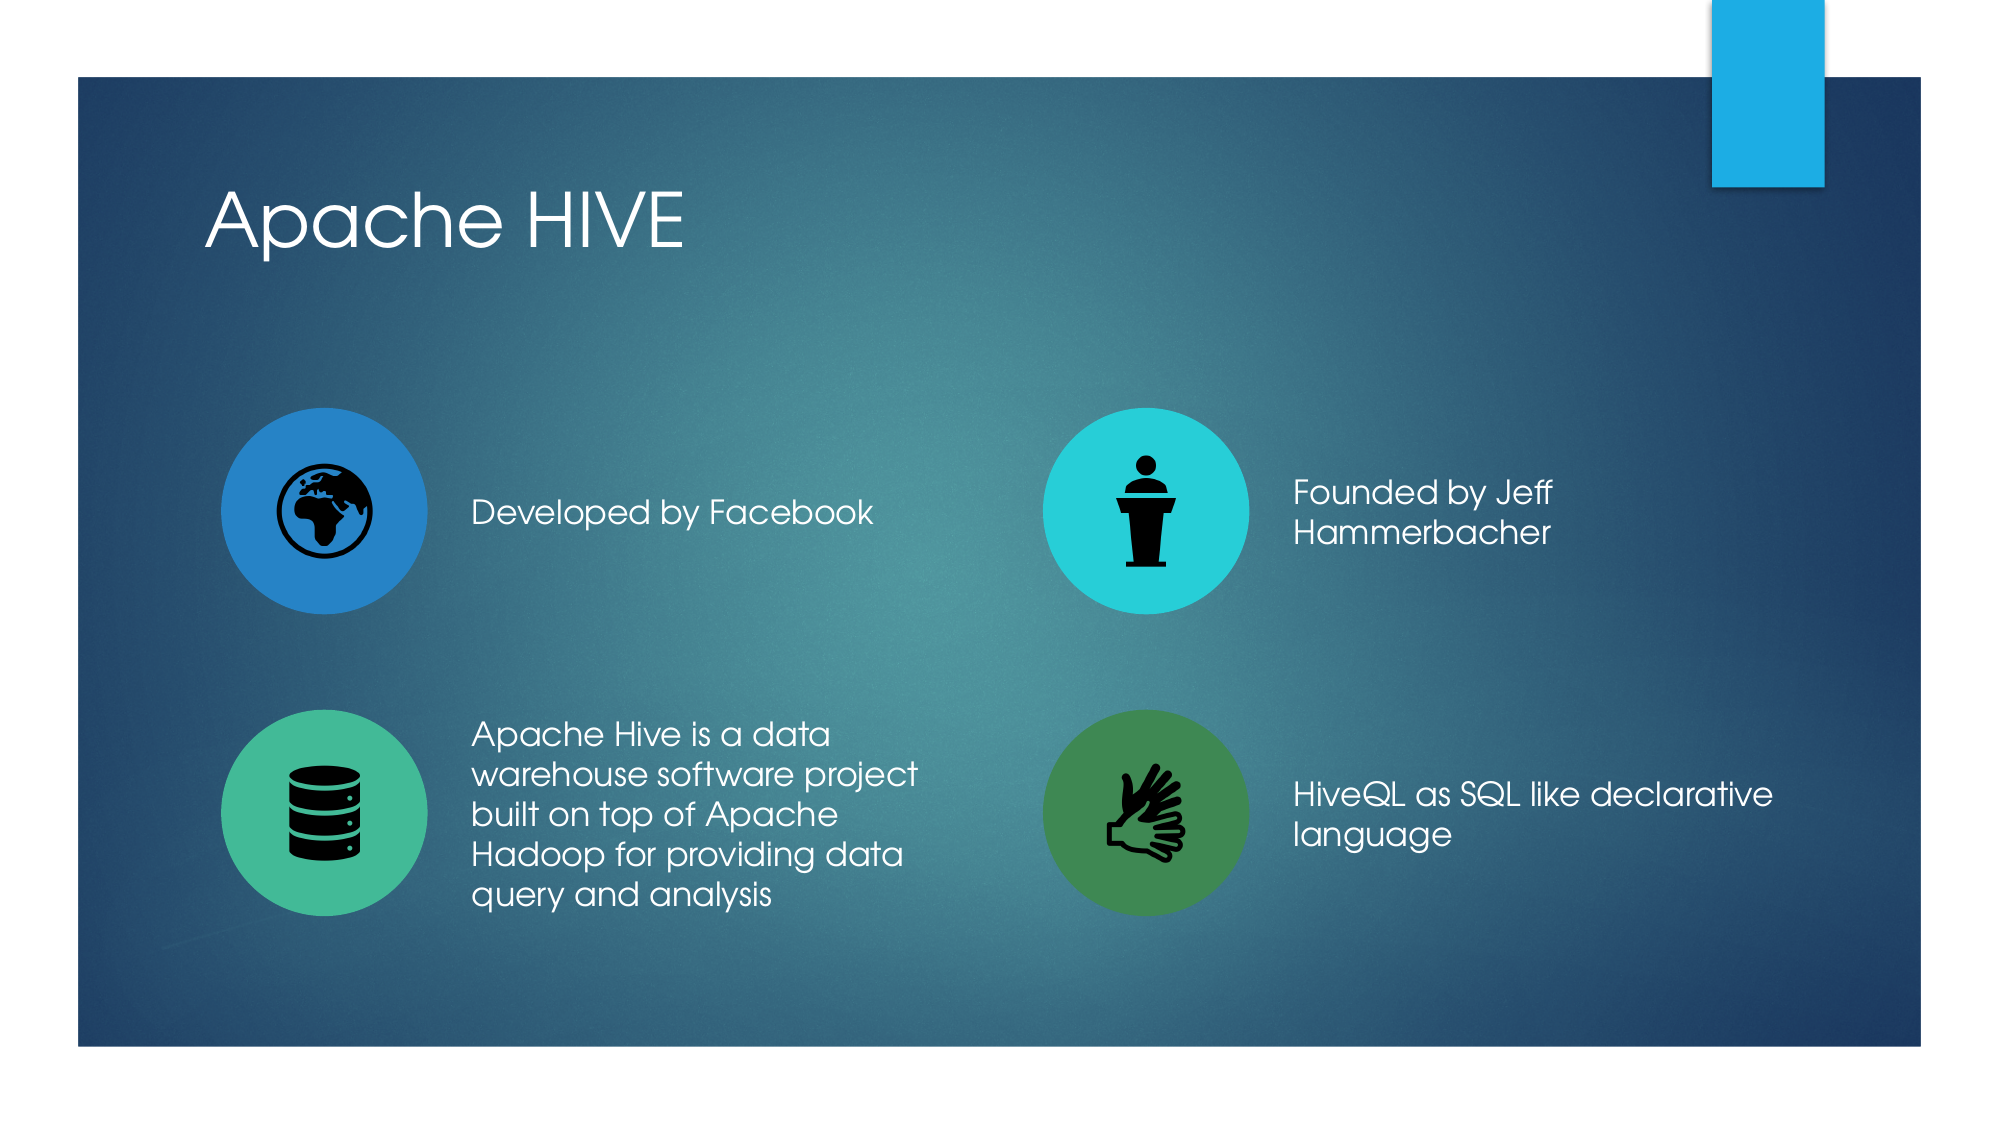

# Apache HIVE
Developed by Facebook
Founded by Jeff Hammerbacher
Apache Hive is a data warehouse software project built on top of Apache Hadoop for providing data query and analysis
HiveQL as SQL like declarative language